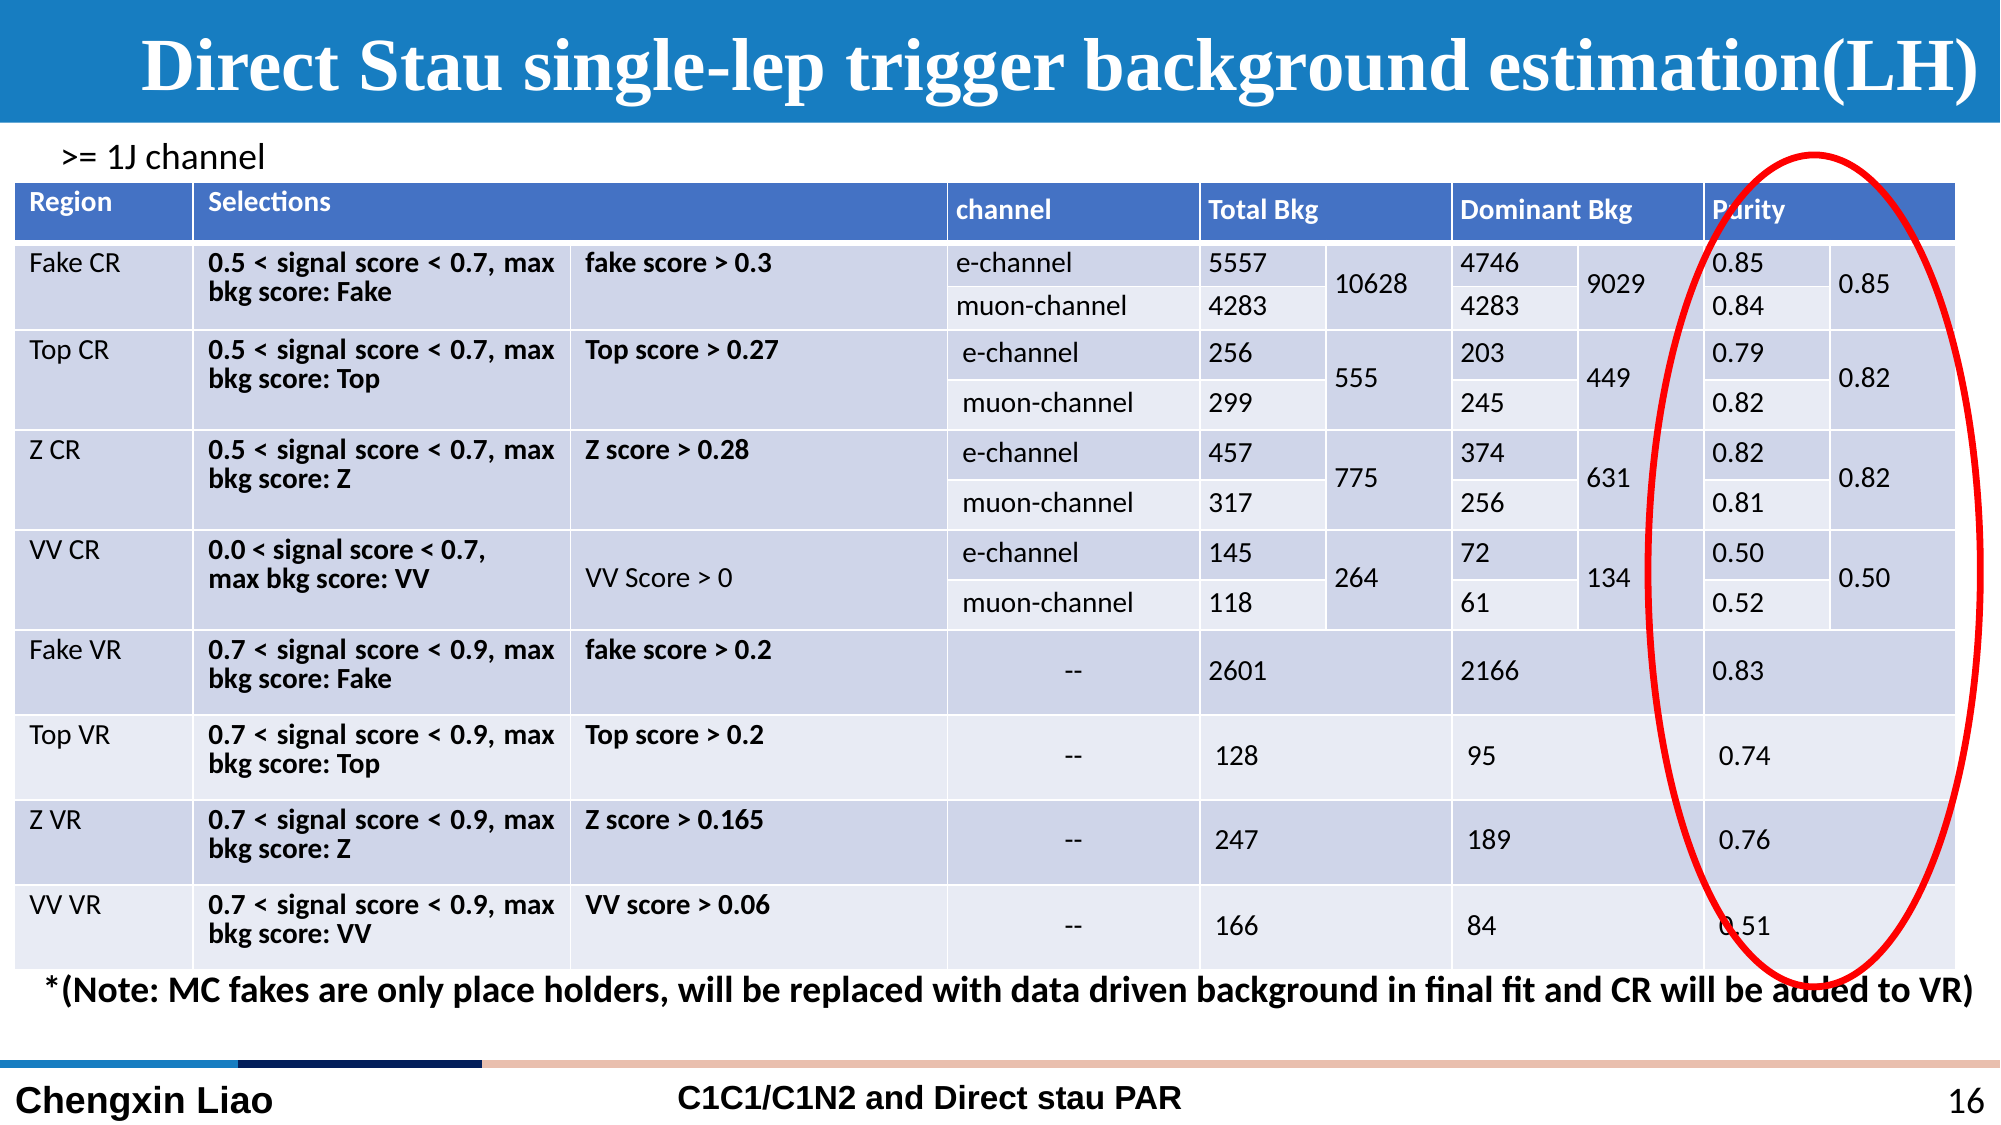

Direct Stau single-lep trigger background estimation(LH)
>= 1J channel

| Region | Selections |  | channel | Total Bkg |  | Dominant Bkg |  | Purity |  |
| --- | --- | --- | --- | --- | --- | --- | --- | --- | --- |
| Fake CR | 0.5 < signal score < 0.7, max bkg score: Fake | fake score > 0.3 | e-channel | 5557 | 10628 | 4746 | 9029 | 0.85 | 0.85 |
|  |  |  | muon-channel | 4283 |  | 4283 |  | 0.84 |  |
| Top CR | 0.5 < signal score < 0.7, max bkg score: Top | Top score > 0.27 | e-channel | 256 | 555 | 203 | 449 | 0.79 | 0.82 |
|  |  |  | muon-channel | 299 |  | 245 |  | 0.82 |  |
| Z CR | 0.5 < signal score < 0.7, max bkg score: Z | Z score > 0.28 | e-channel | 457 | 775 | 374 | 631 | 0.82 | 0.82 |
|  |  |  | muon-channel | 317 |  | 256 |  | 0.81 |  |
| VV CR | 0.0 < signal score < 0.7, max bkg score: VV | VV Score > 0 | e-channel | 145 | 264 | 72 | 134 | 0.50 | 0.50 |
|  |  |  | muon-channel | 118 |  | 61 |  | 0.52 |  |
| Fake VR | 0.7 < signal score < 0.9, max bkg score: Fake | fake score > 0.2 | -- | 2601 |  | 2166 |  | 0.83 |  |
| Top VR | 0.7 < signal score < 0.9, max bkg score: Top | Top score > 0.2 | -- | 128 |  | 95 |  | 0.74 |  |
| Z VR | 0.7 < signal score < 0.9, max bkg score: Z | Z score > 0.165 | -- | 247 |  | 189 |  | 0.76 |  |
| VV VR | 0.7 < signal score < 0.9, max bkg score: VV | VV score > 0.06 | -- | 166 |  | 84 |  | 0.51 |  |
*(Note: MC fakes are only place holders, will be replaced with data driven background in final fit and CR will be added to VR)

Chengxin Liao
C1C1/C1N2 and Direct stau PAR
16